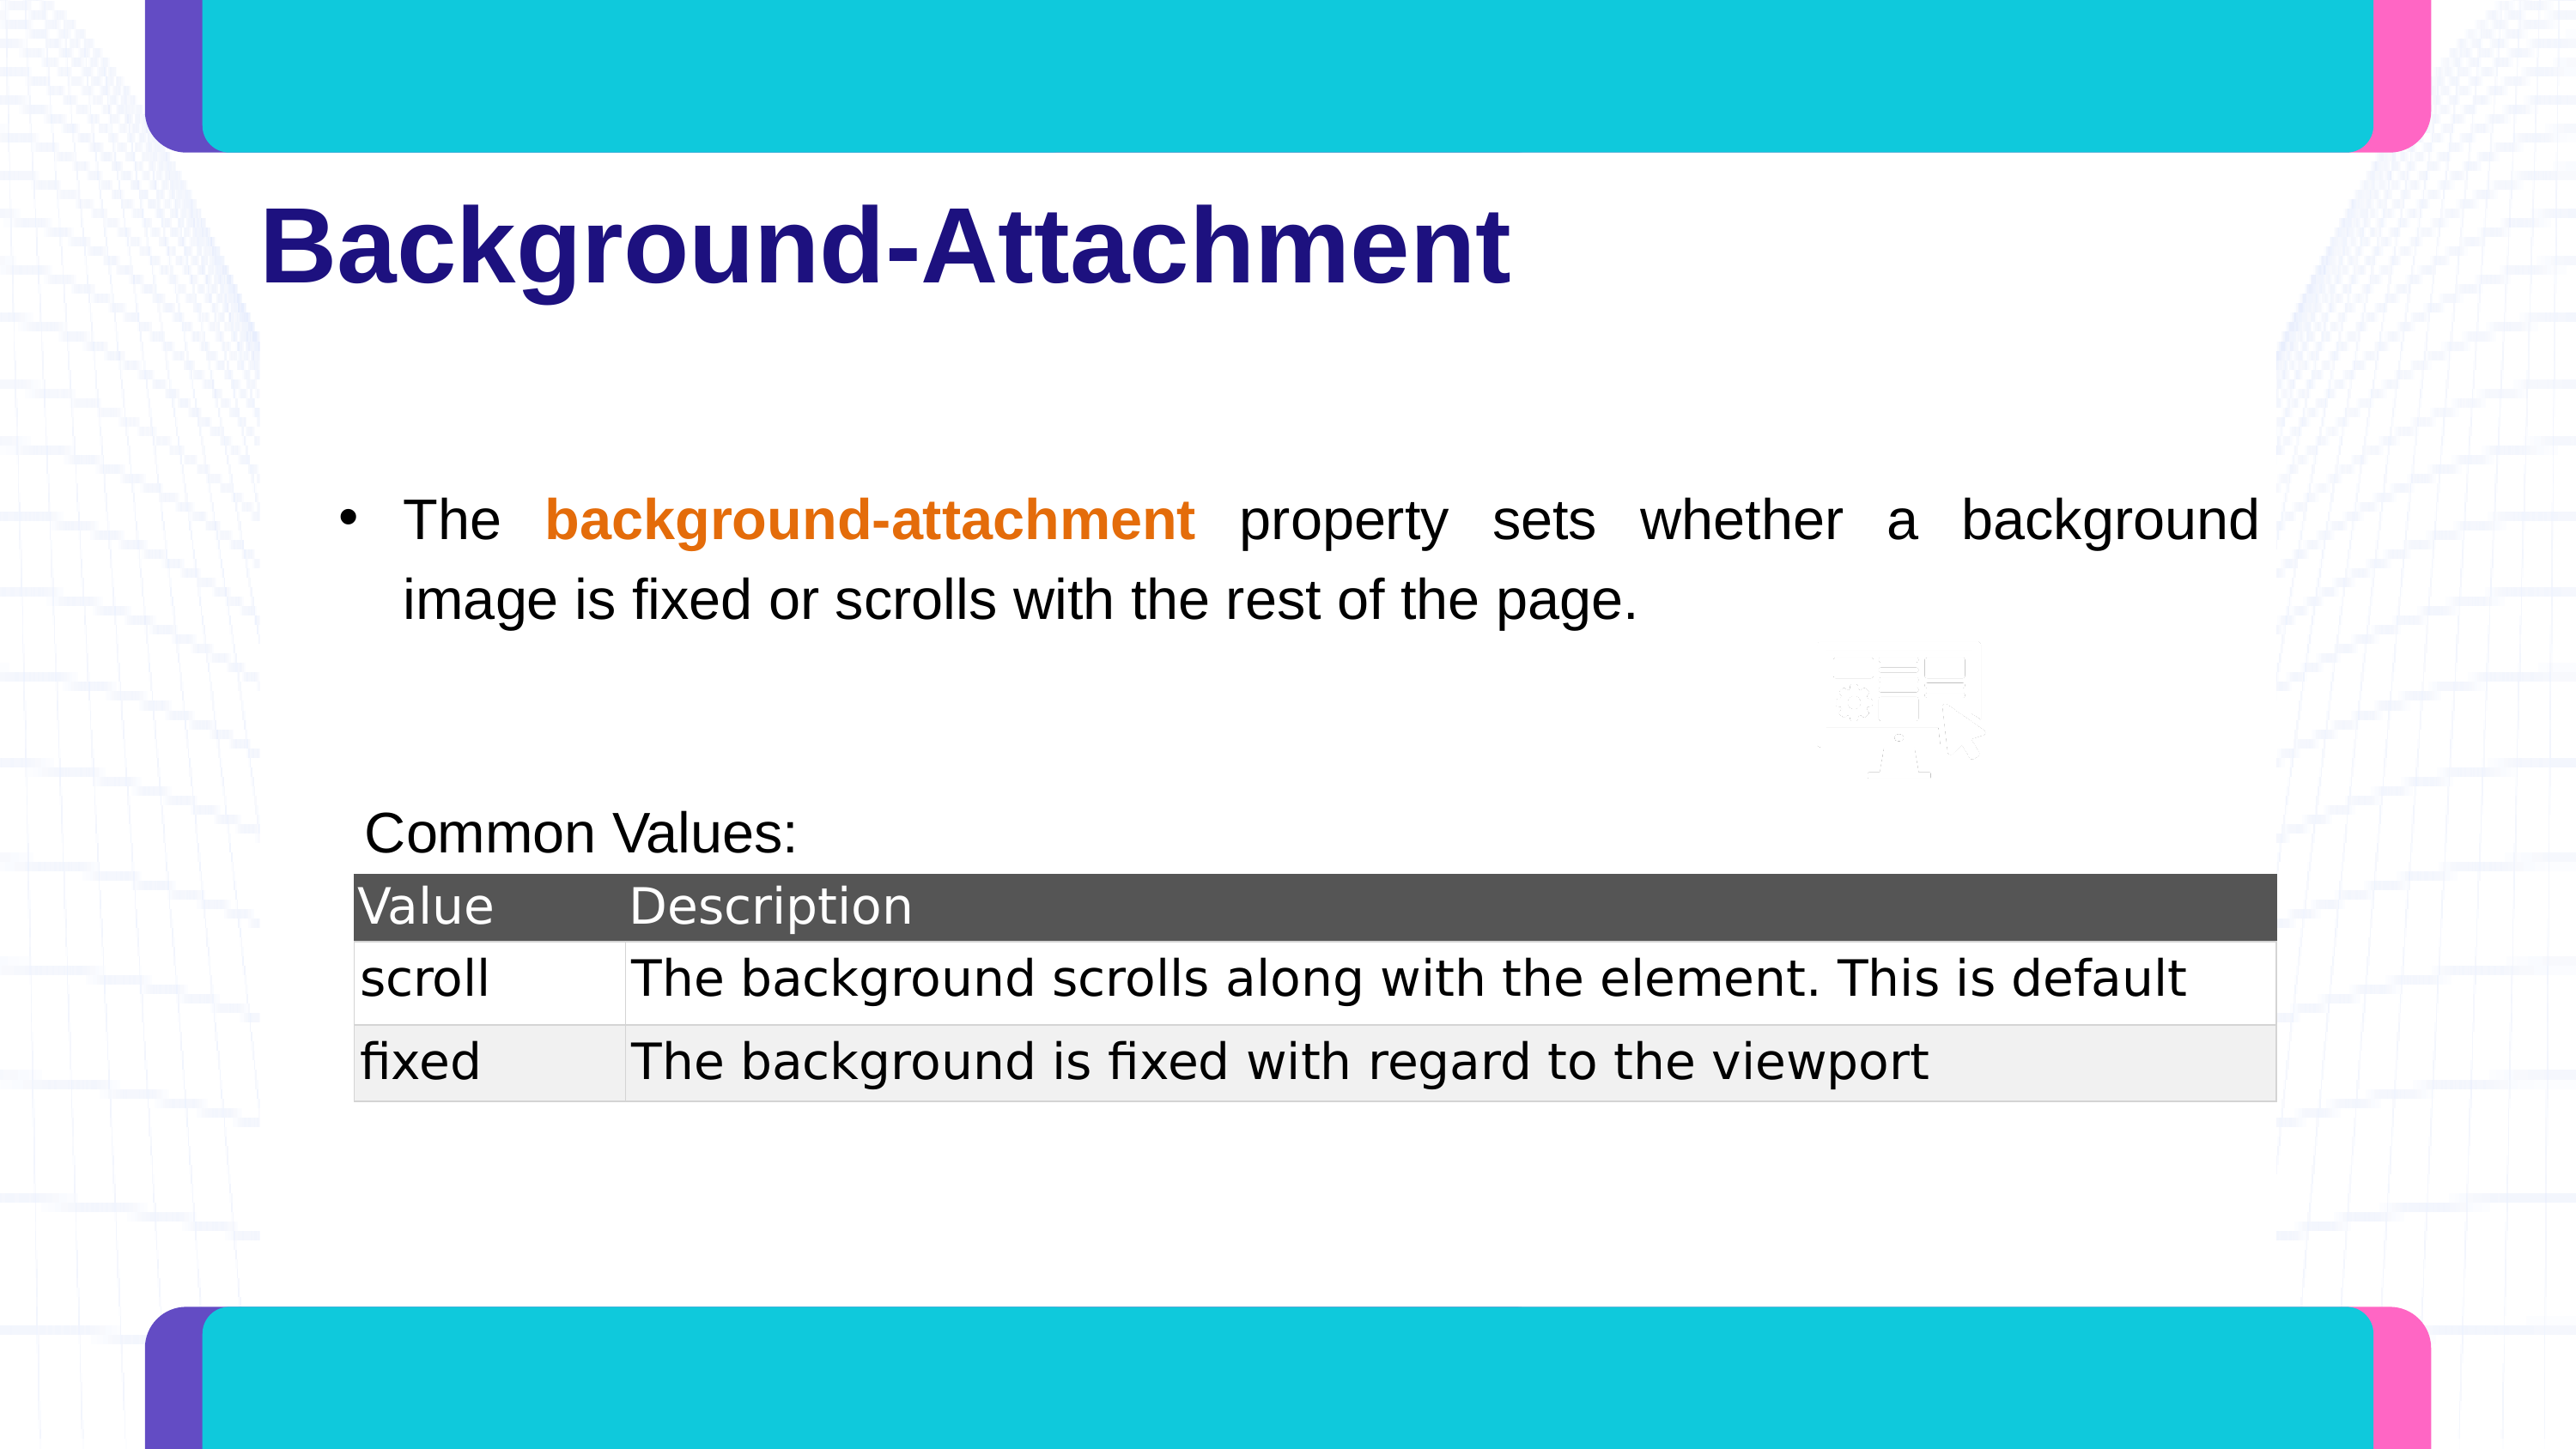

Background-Attachment

The background-attachment property sets whether a background image is fixed or scrolls with the rest of the page.

Common Values:
| Value | Description |
| --- | --- |
| scroll | The background scrolls along with the element. This is default |
| fixed | The background is fixed with regard to the viewport |